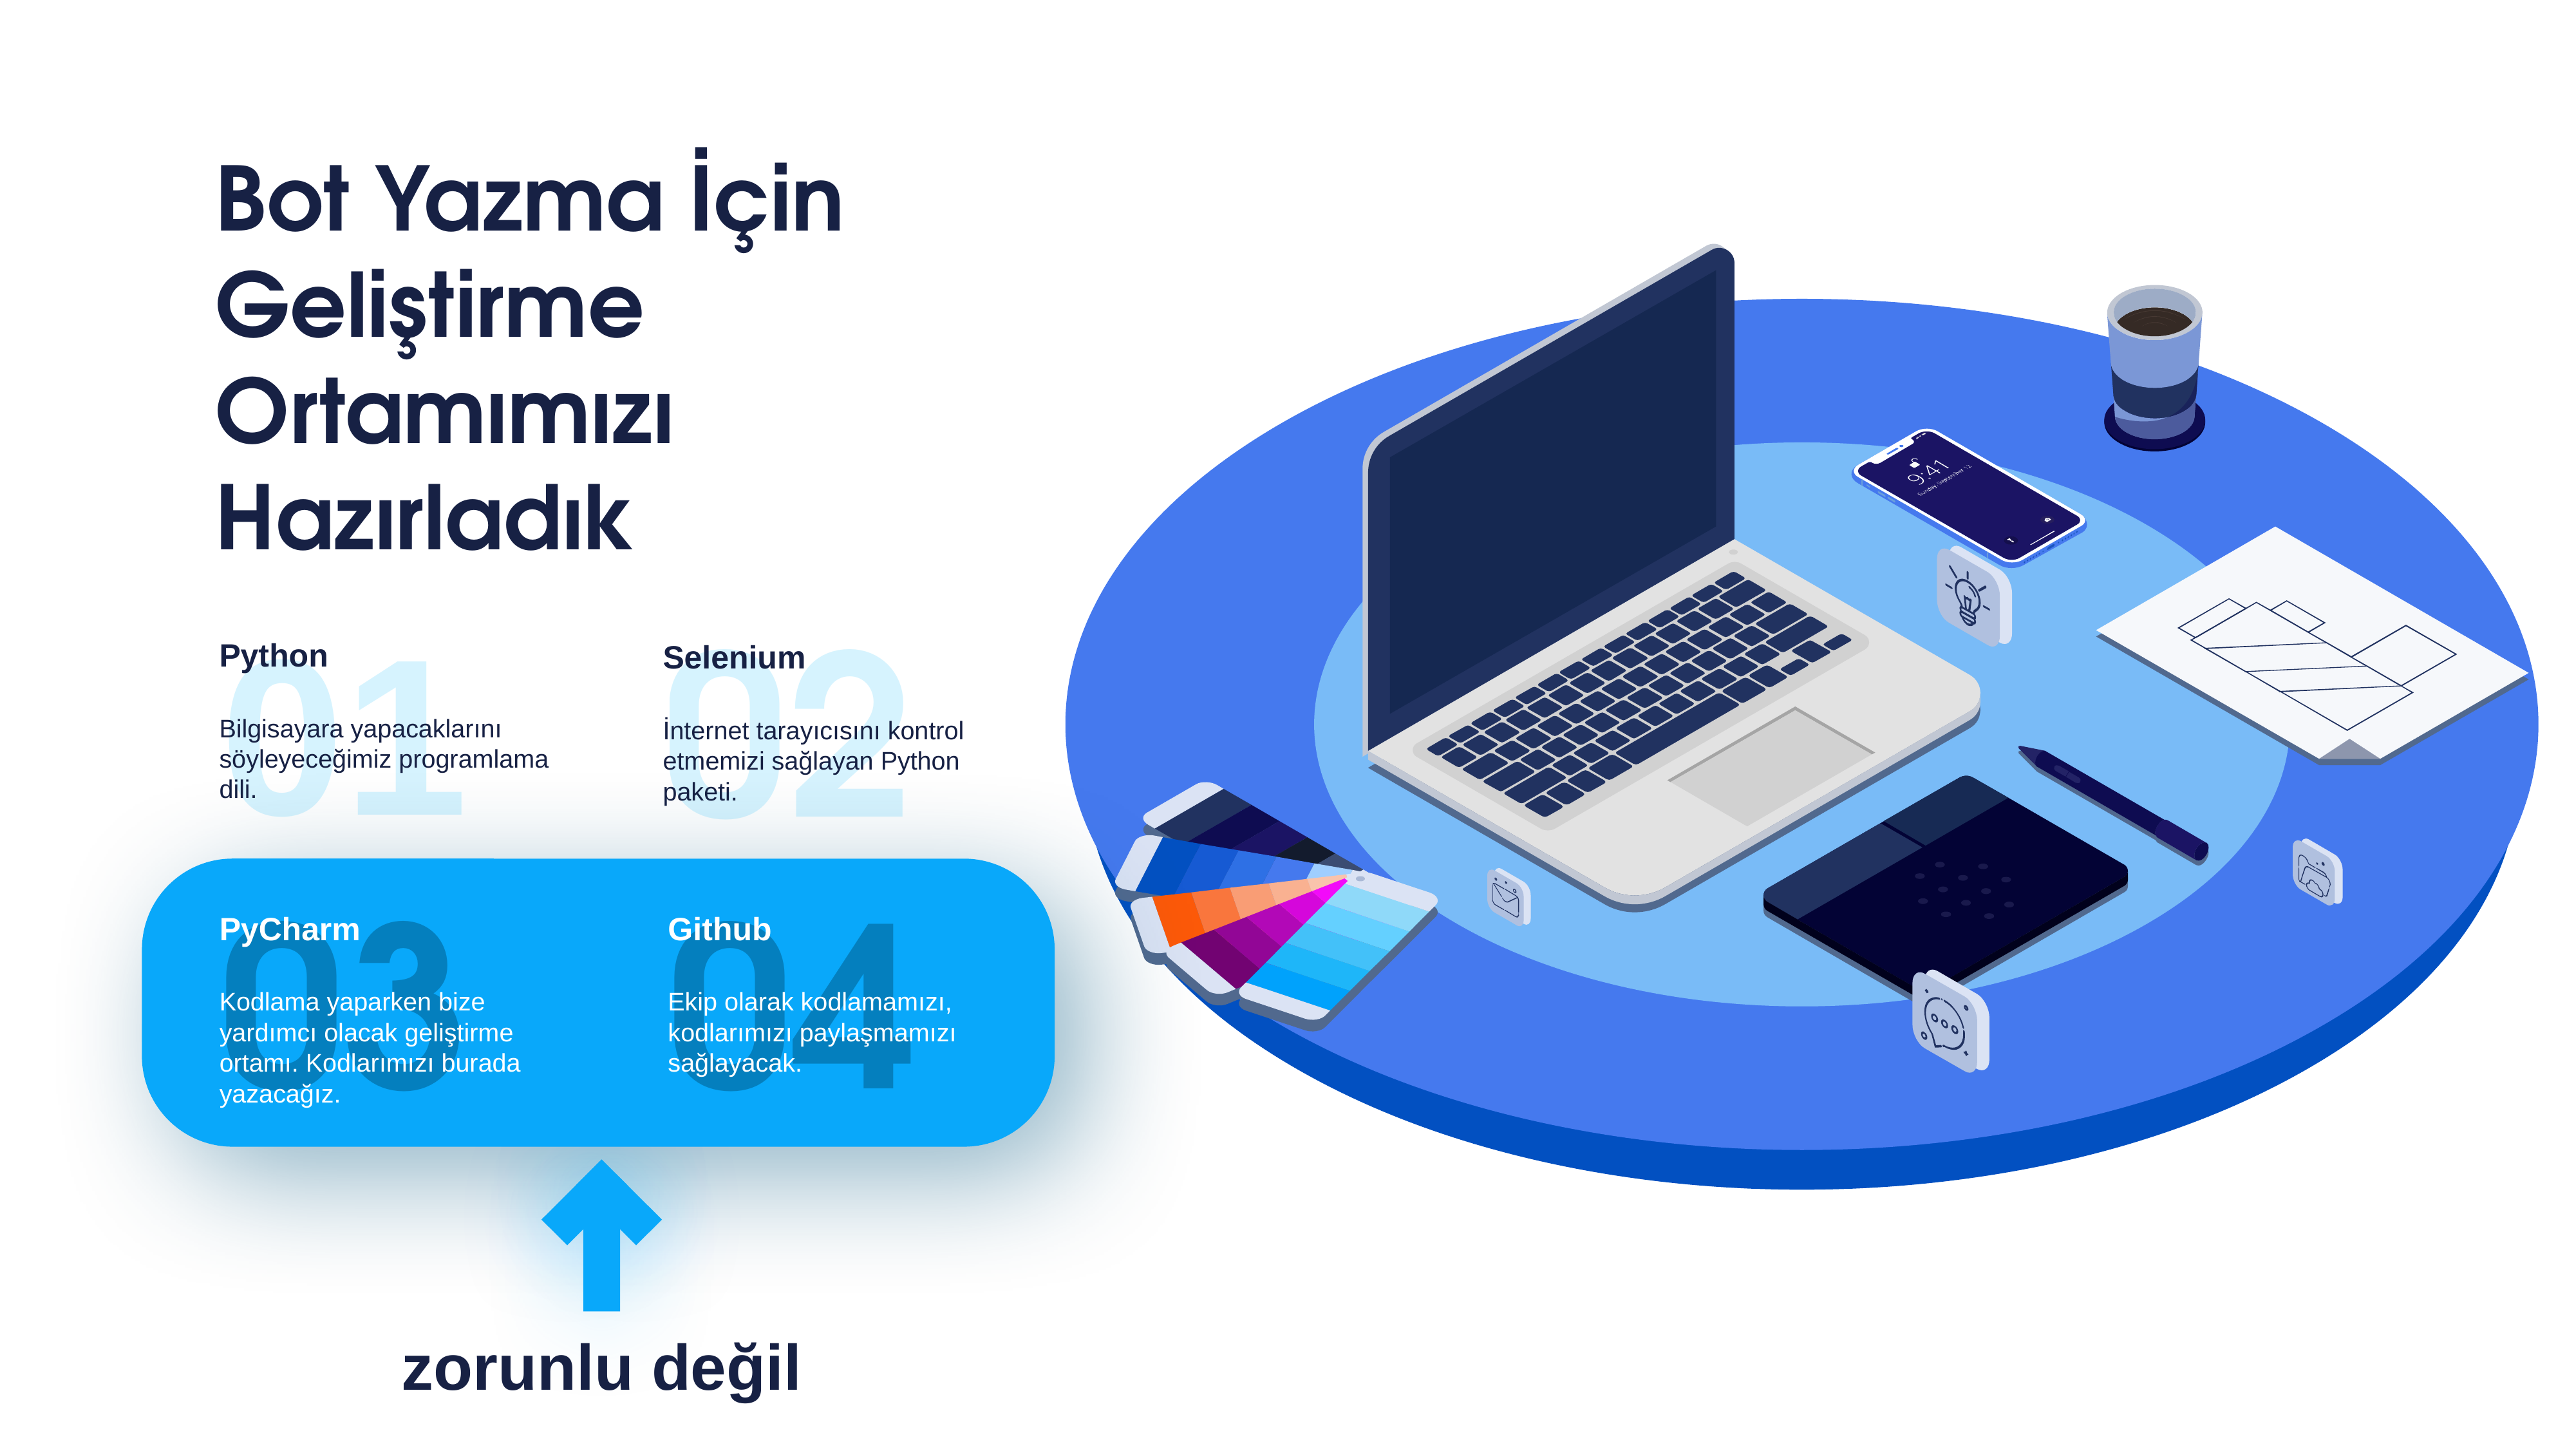

Bot Yazma İçin Geliştirme Ortamımızı Hazırladık

01
02
Python

Bilgisayara yapacaklarını söyleyeceğimiz programlama dili.
Selenium

İnternet tarayıcısını kontrol etmemizi sağlayan Python paketi.

03
04

03
04
PyCharm

Kodlama yaparken bize yardımcı olacak geliştirme ortamı. Kodlarımızı burada yazacağız.
Github

Ekip olarak kodlamamızı, kodlarımızı paylaşmamızı sağlayacak.

PyCharm

Kodlama yaparken bize yardımcı olacak geliştirme ortamı. Kodlarımızı burada yazacağız.
Github

Ekip olarak kodlamamızı, kodlarımızı paylaşmamızı sağlayacak.

zorunlu değil